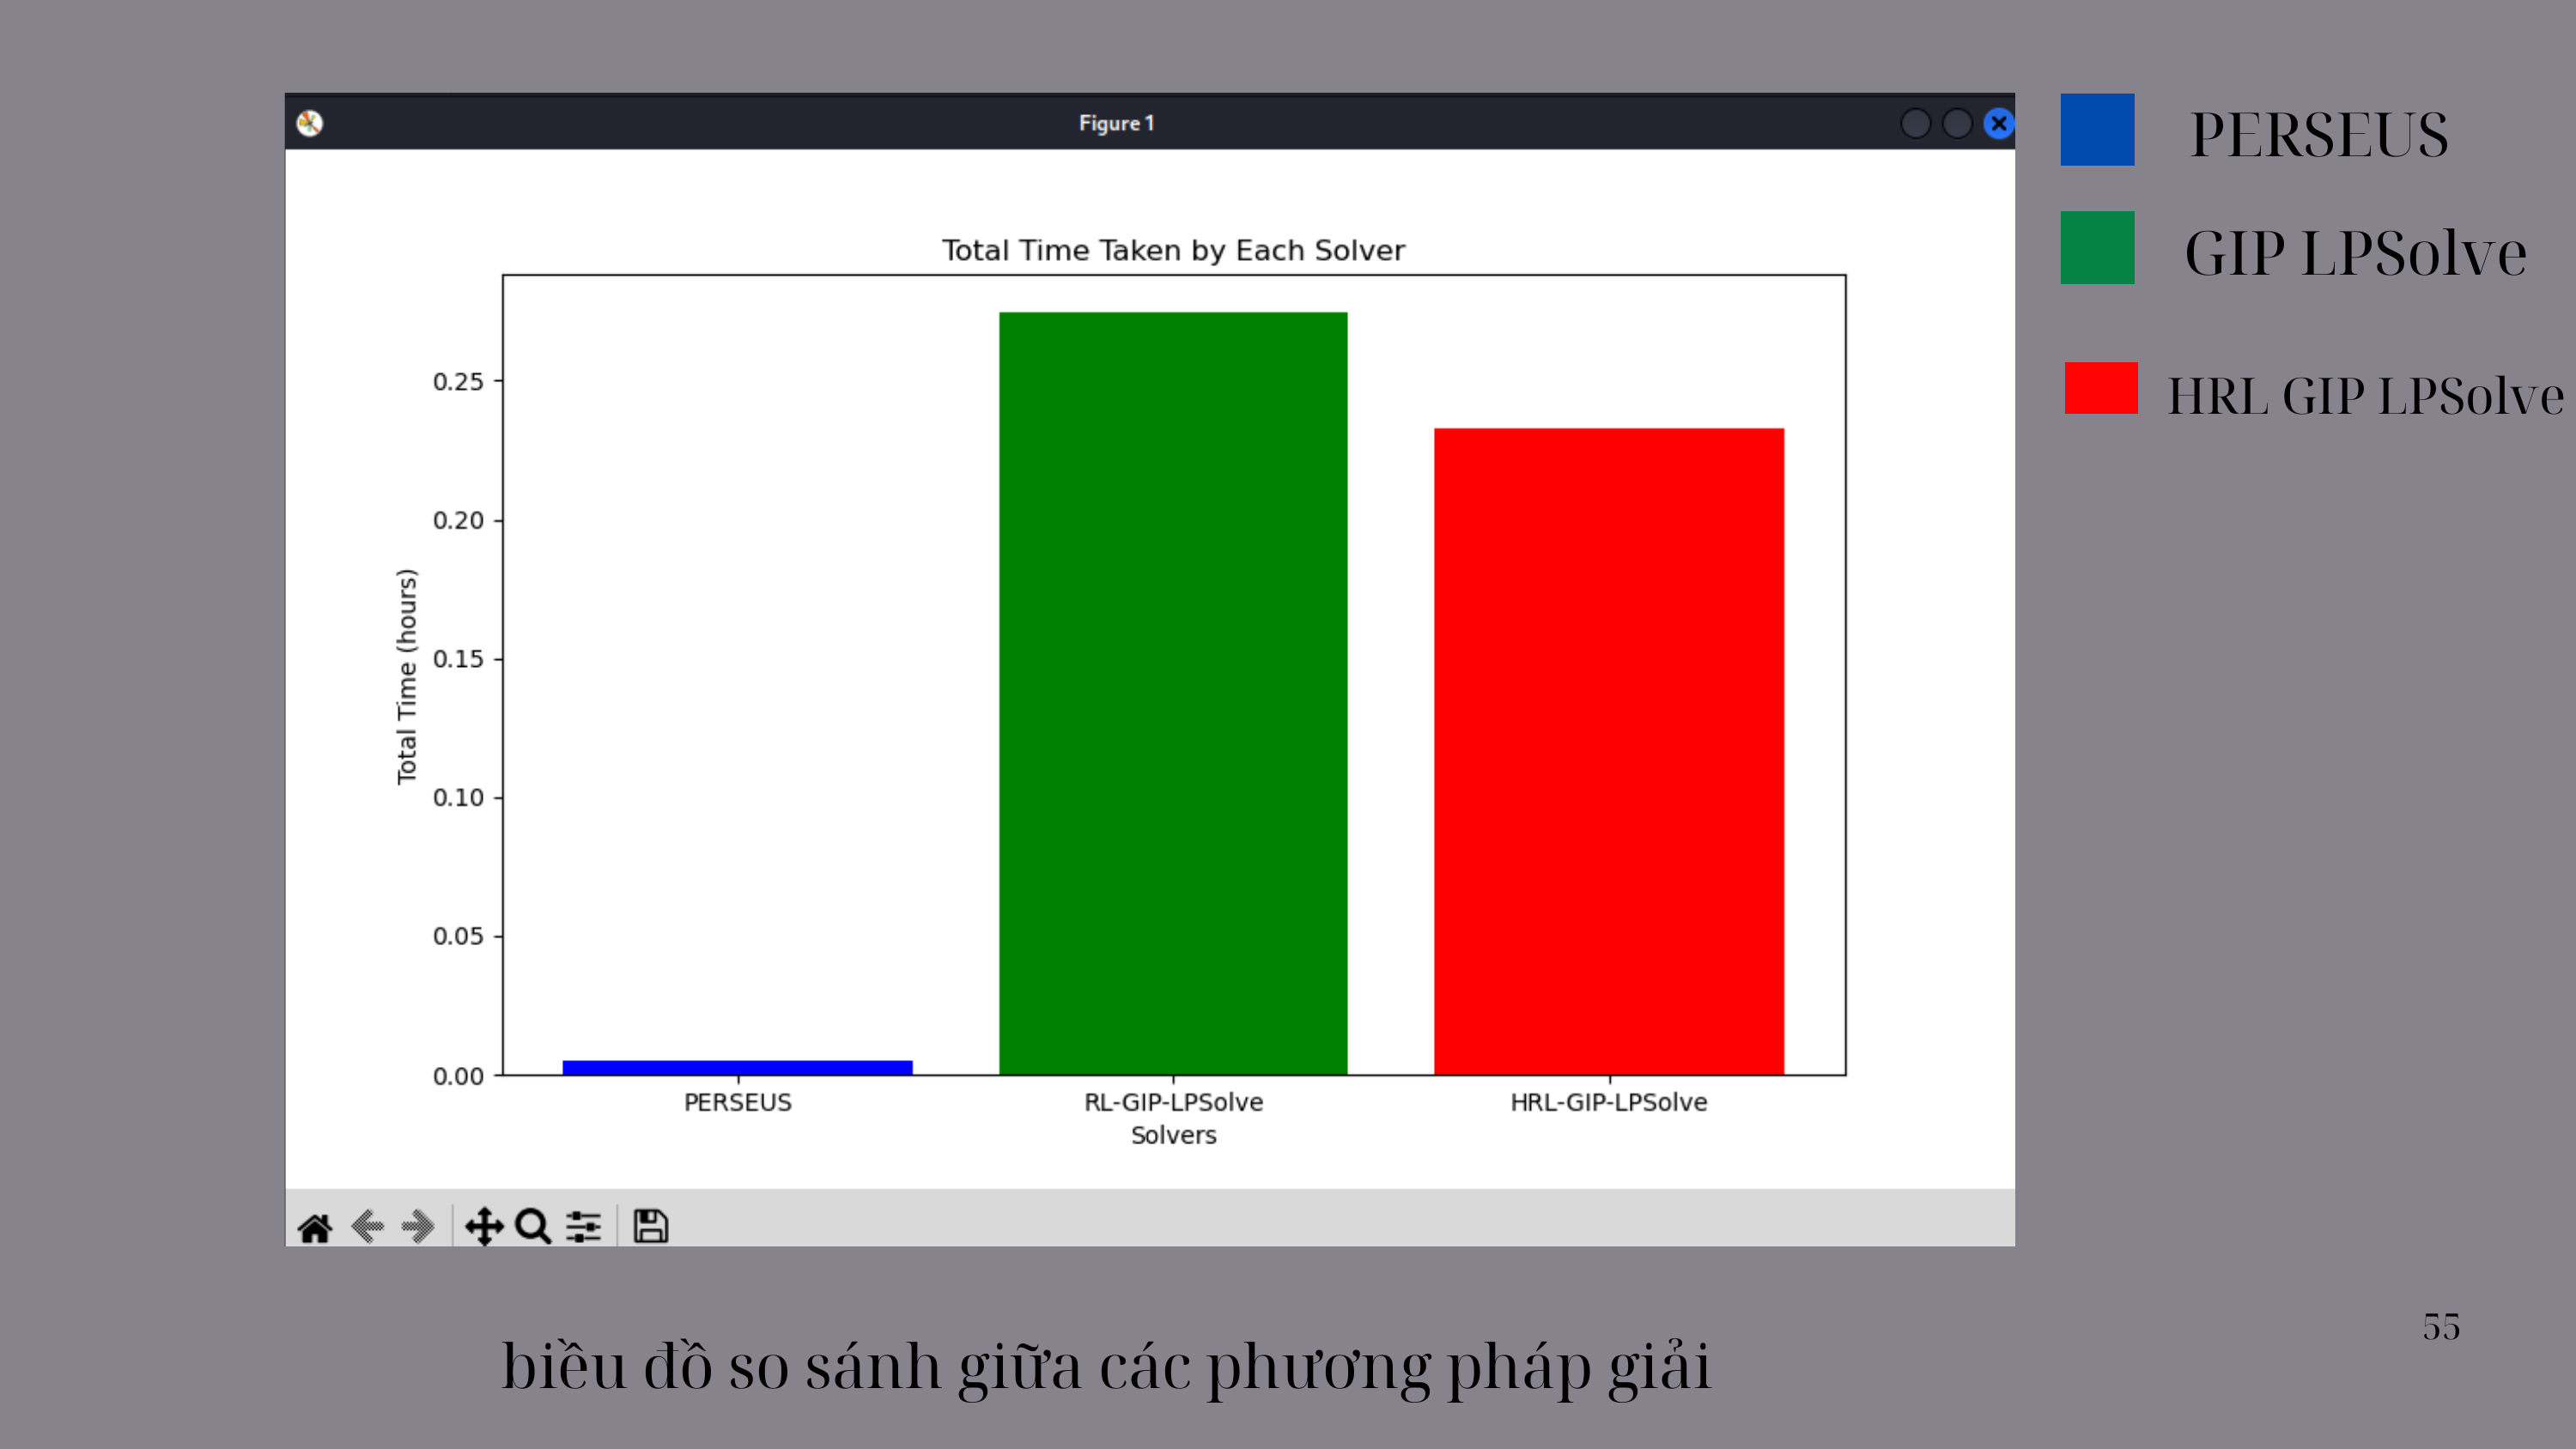

PERSEUS

GIP LPSolve

HRL GIP LPSolve

55
biều đồ so sánh giữa các phương pháp giải